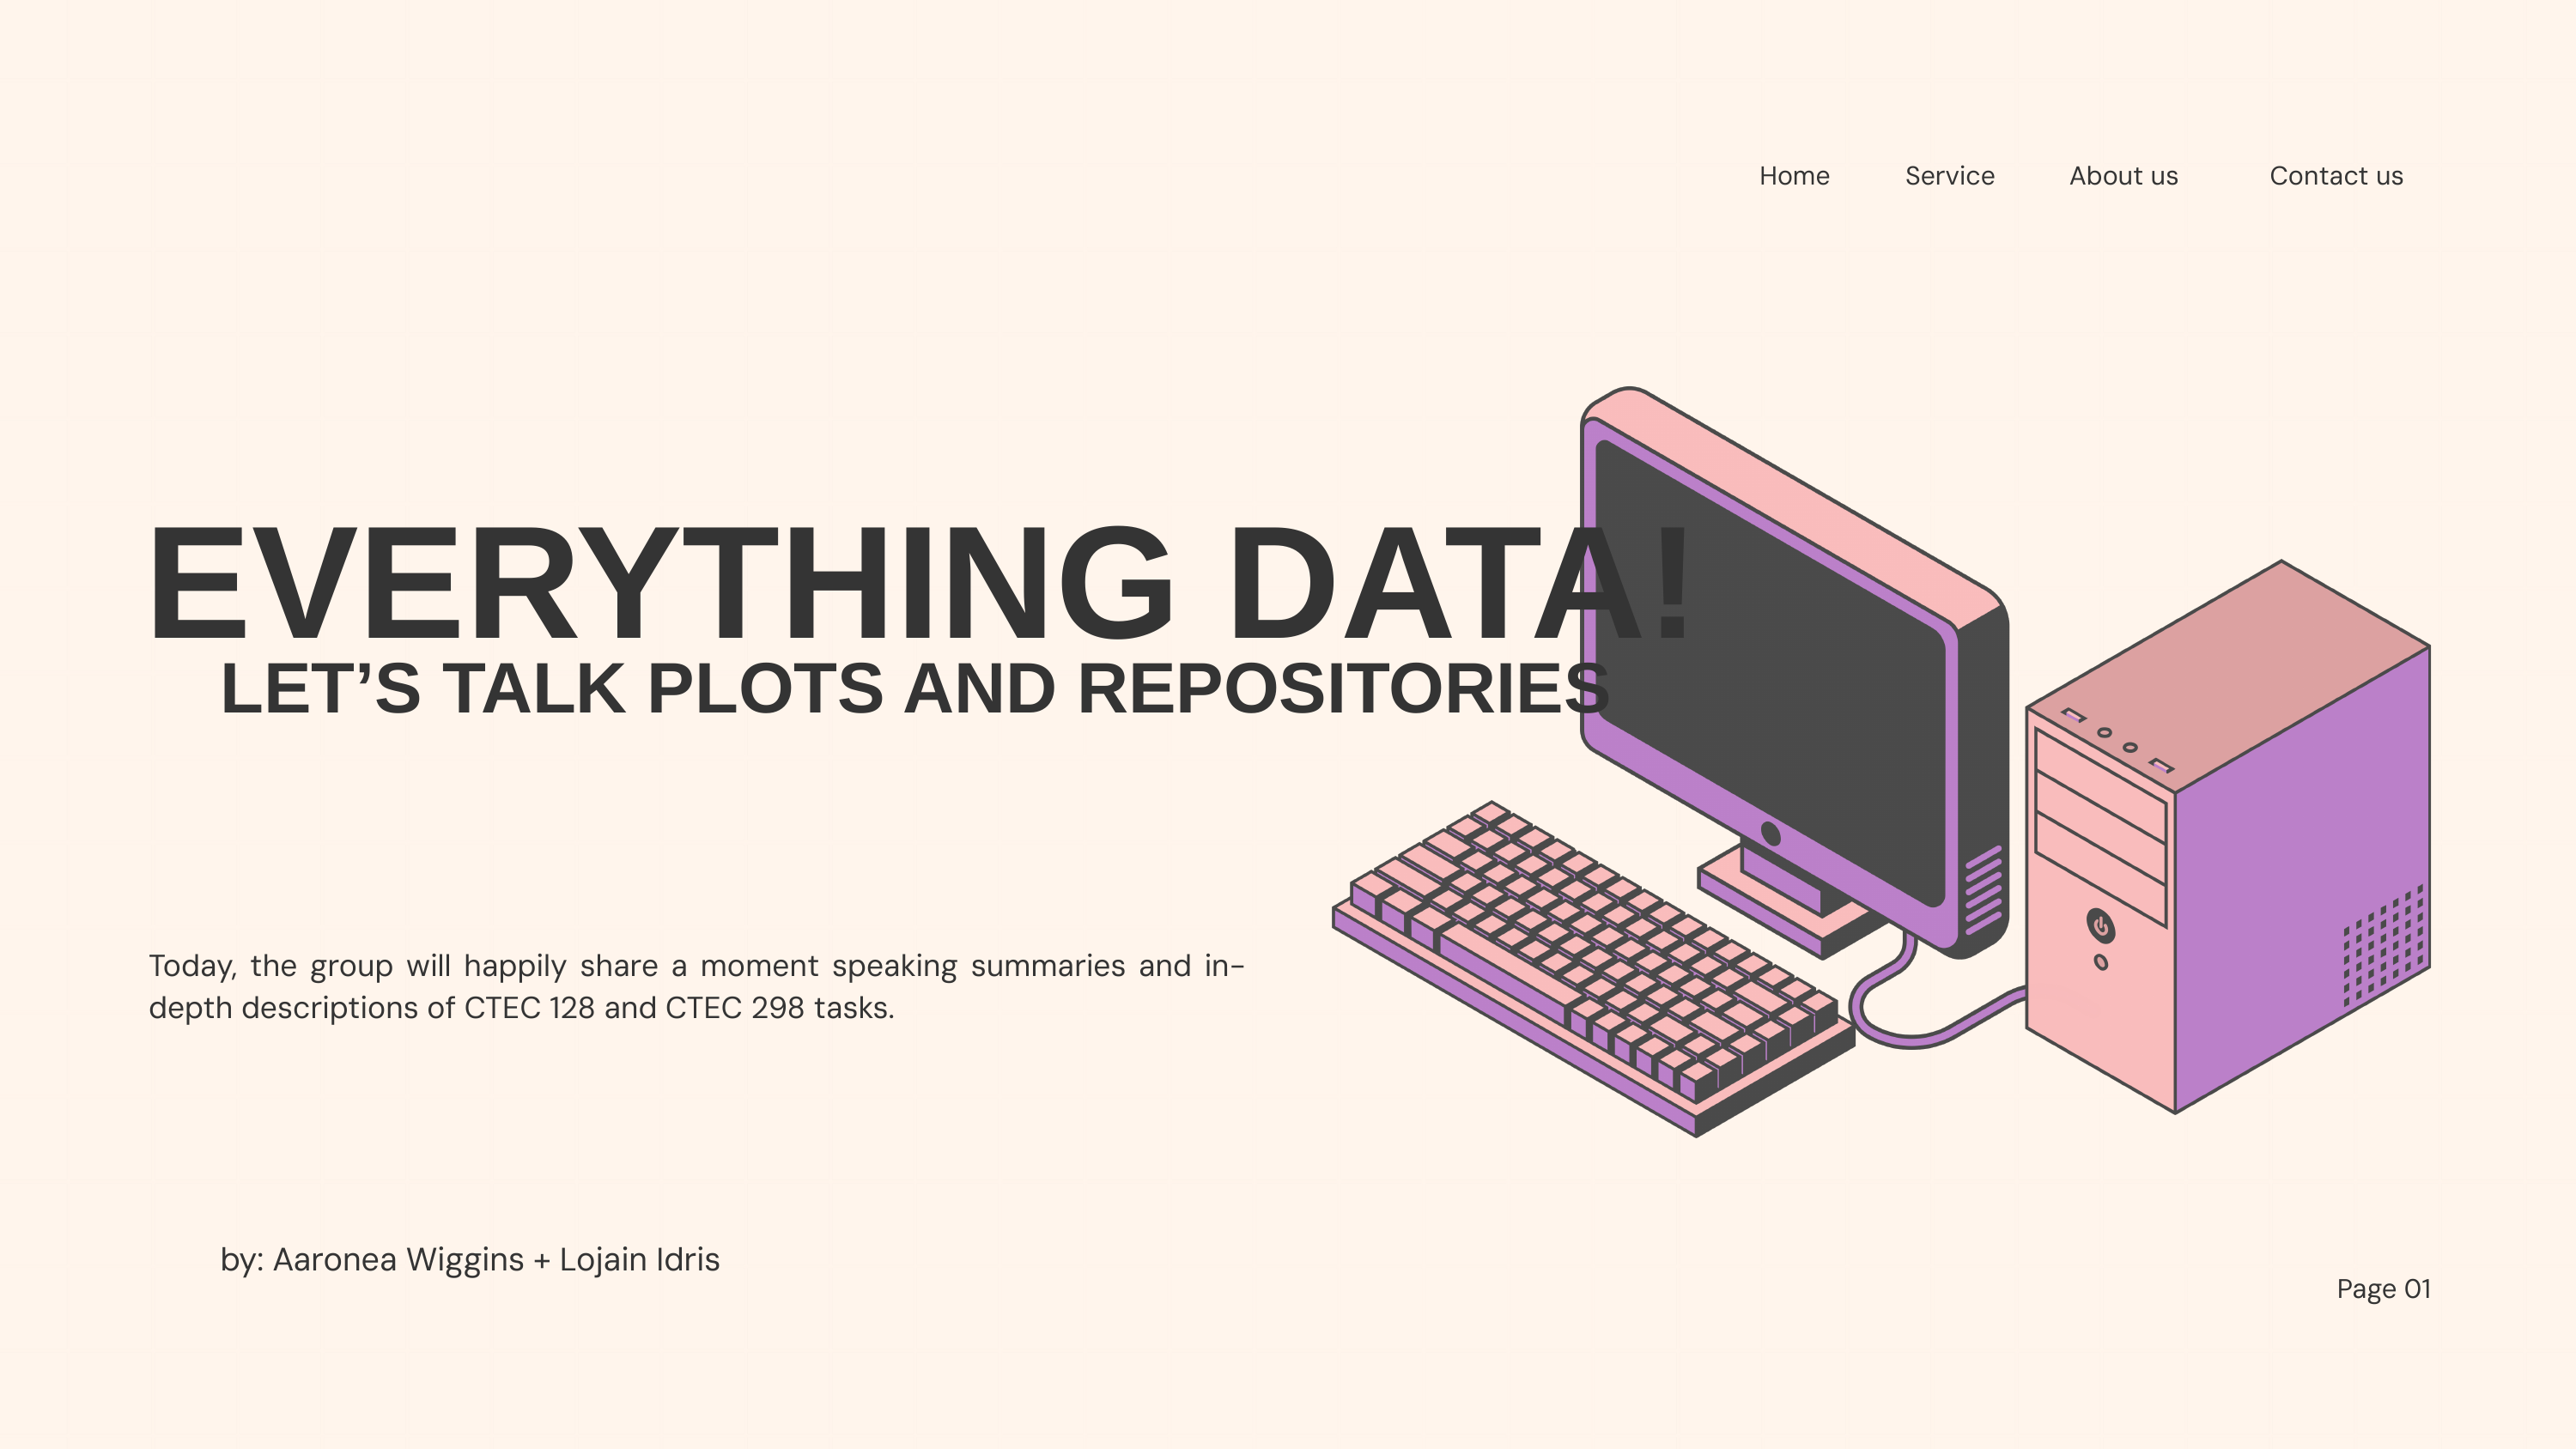

Home
Service
About us
Contact us

EVERYTHING DATA!

LET’S TALK PLOTS AND REPOSITORIES

Today, the group will happily share a moment speaking summaries and in-depth descriptions of CTEC 128 and CTEC 298 tasks.
by: Aaronea Wiggins + Lojain Idris
Page 01